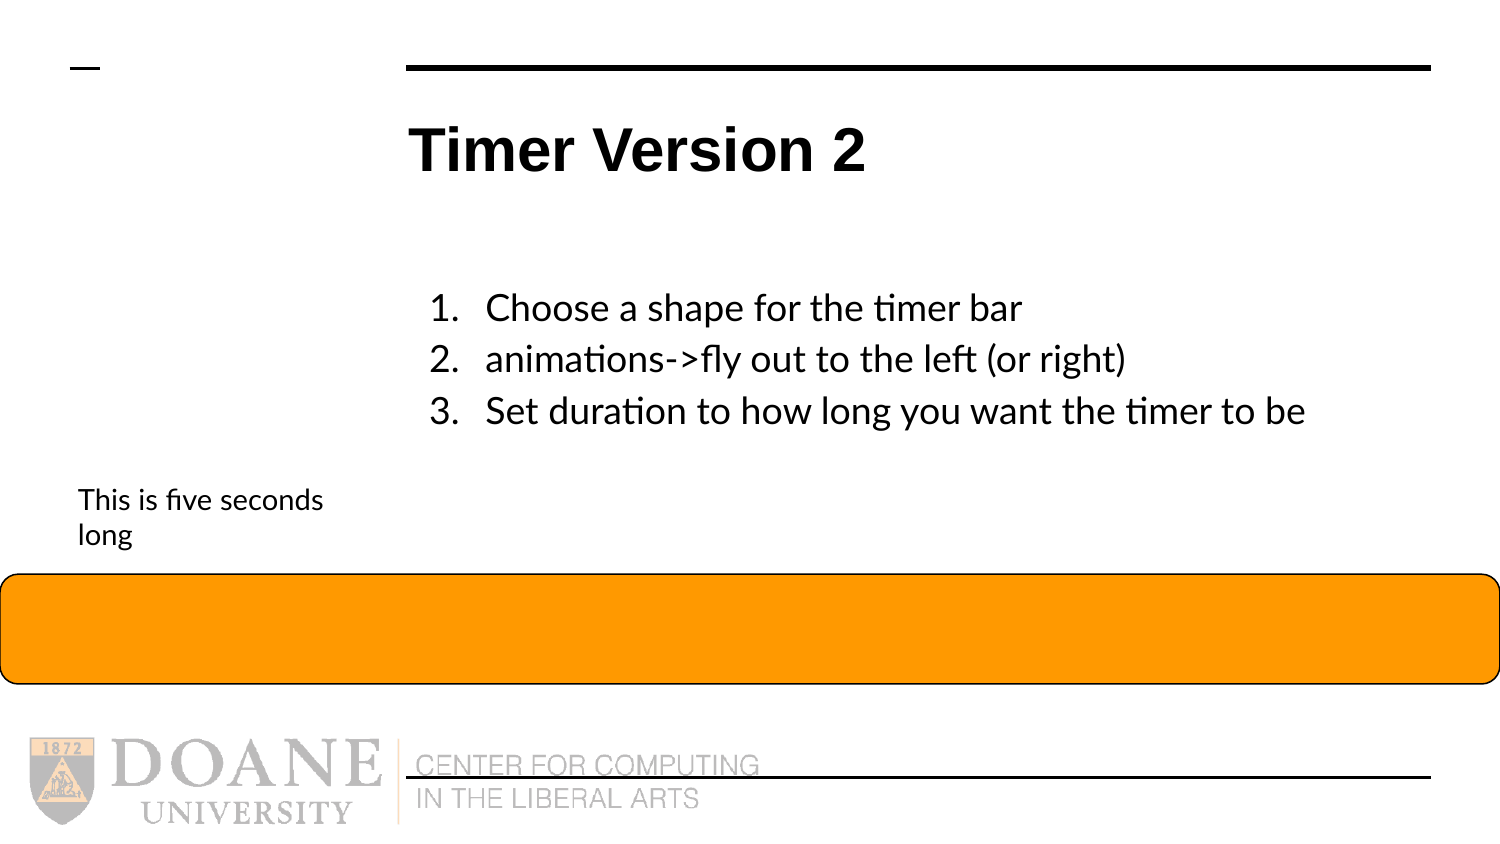

# Timer Version 2
Choose a shape for the timer bar
animations->fly out to the left (or right)
Set duration to how long you want the timer to be
This is five seconds long